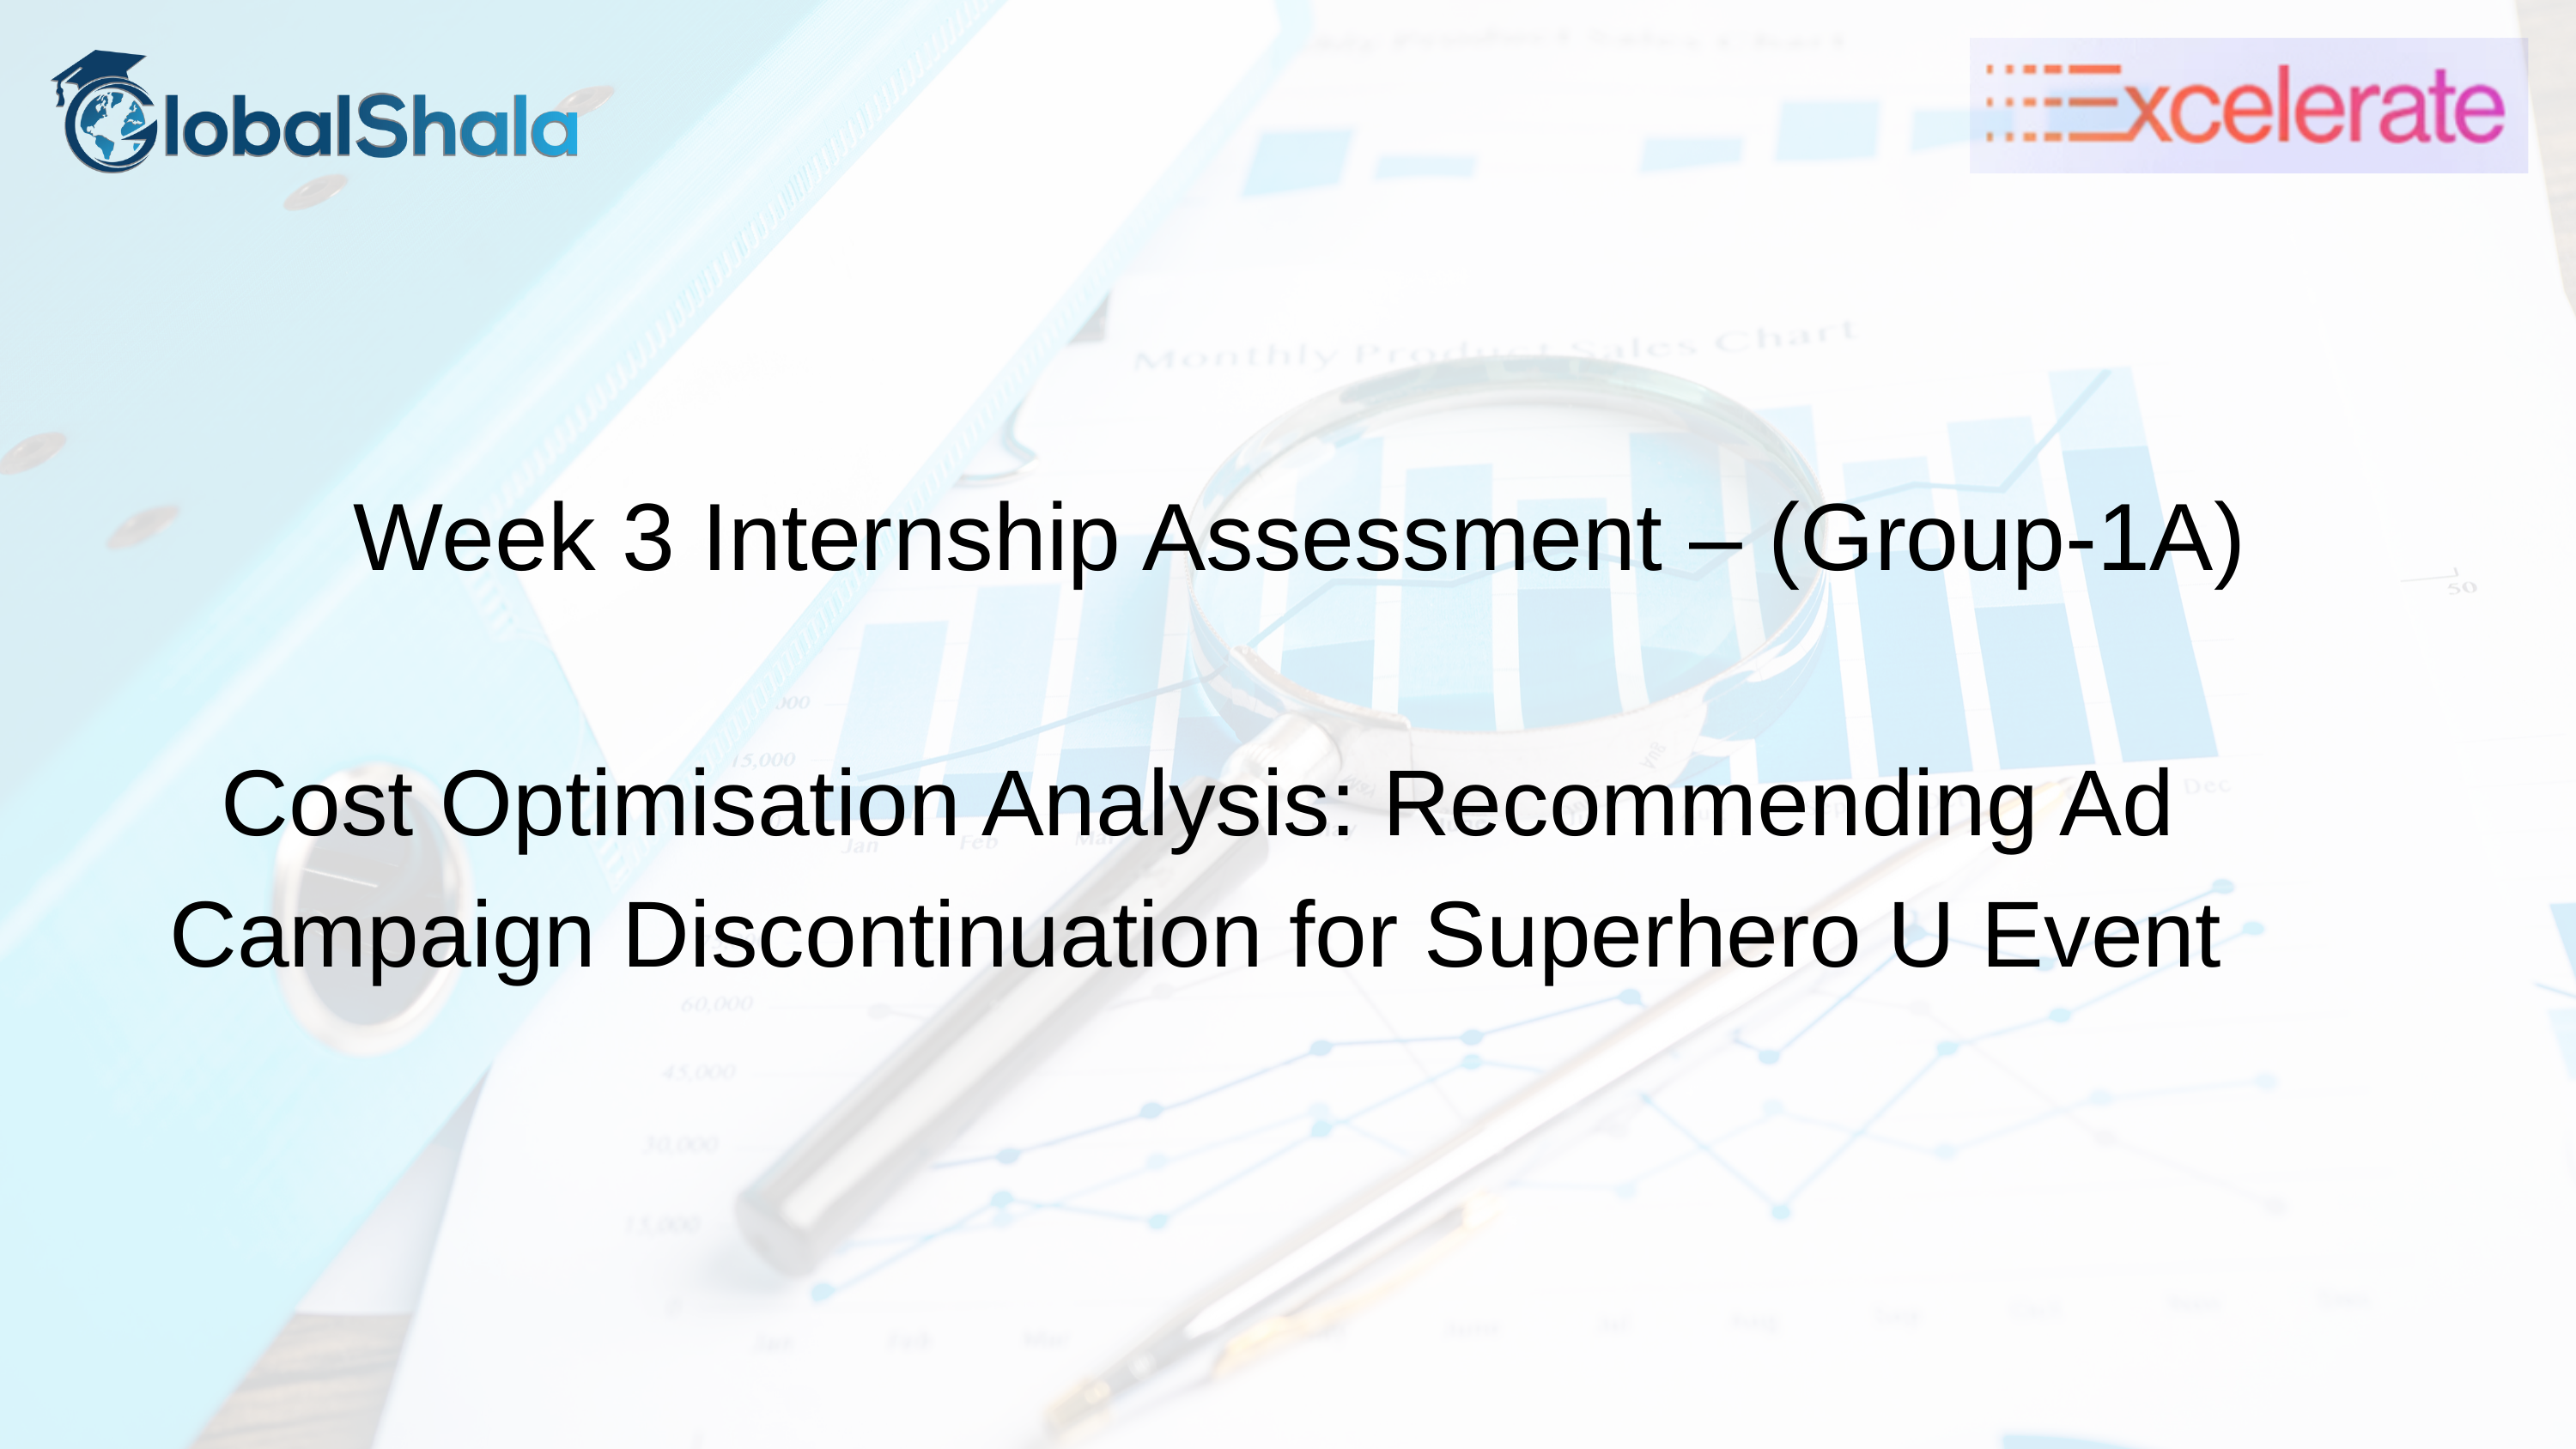

Week 3 Internship Assessment – (Group-1A)

  Cost Optimisation Analysis: Recommending Ad Campaign Discontinuation for Superhero U Event